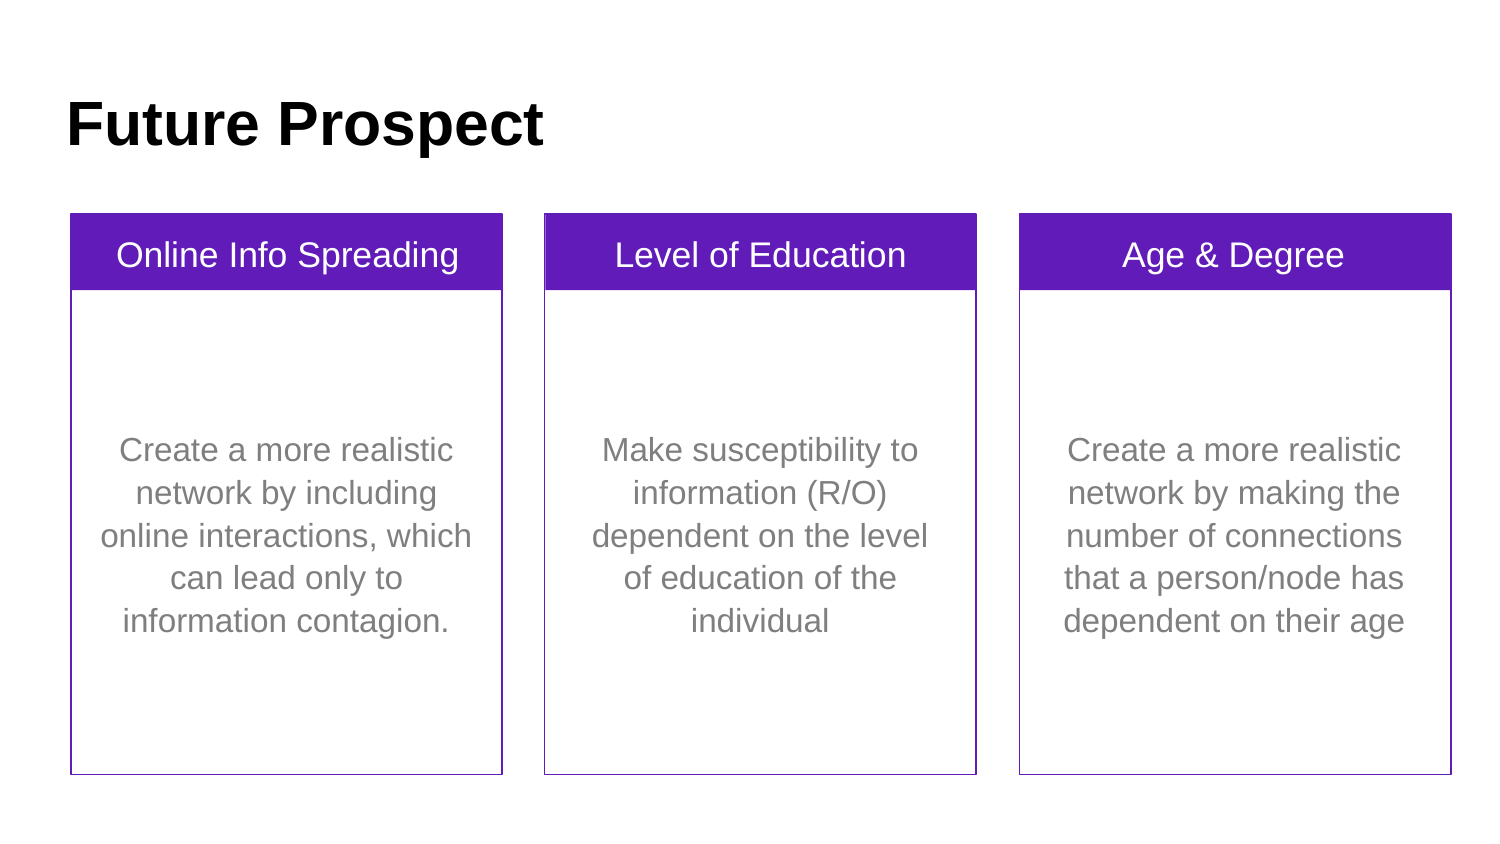

# Future Prospect

Online Info Spreading

Level of Education

Age & Degree
Create a more realistic network by including online interactions, which can lead only to information contagion.
Make susceptibility to information (R/O) dependent on the level
of education of the individual
Create a more realistic network by making the number of connections that a person/node has dependent on their age